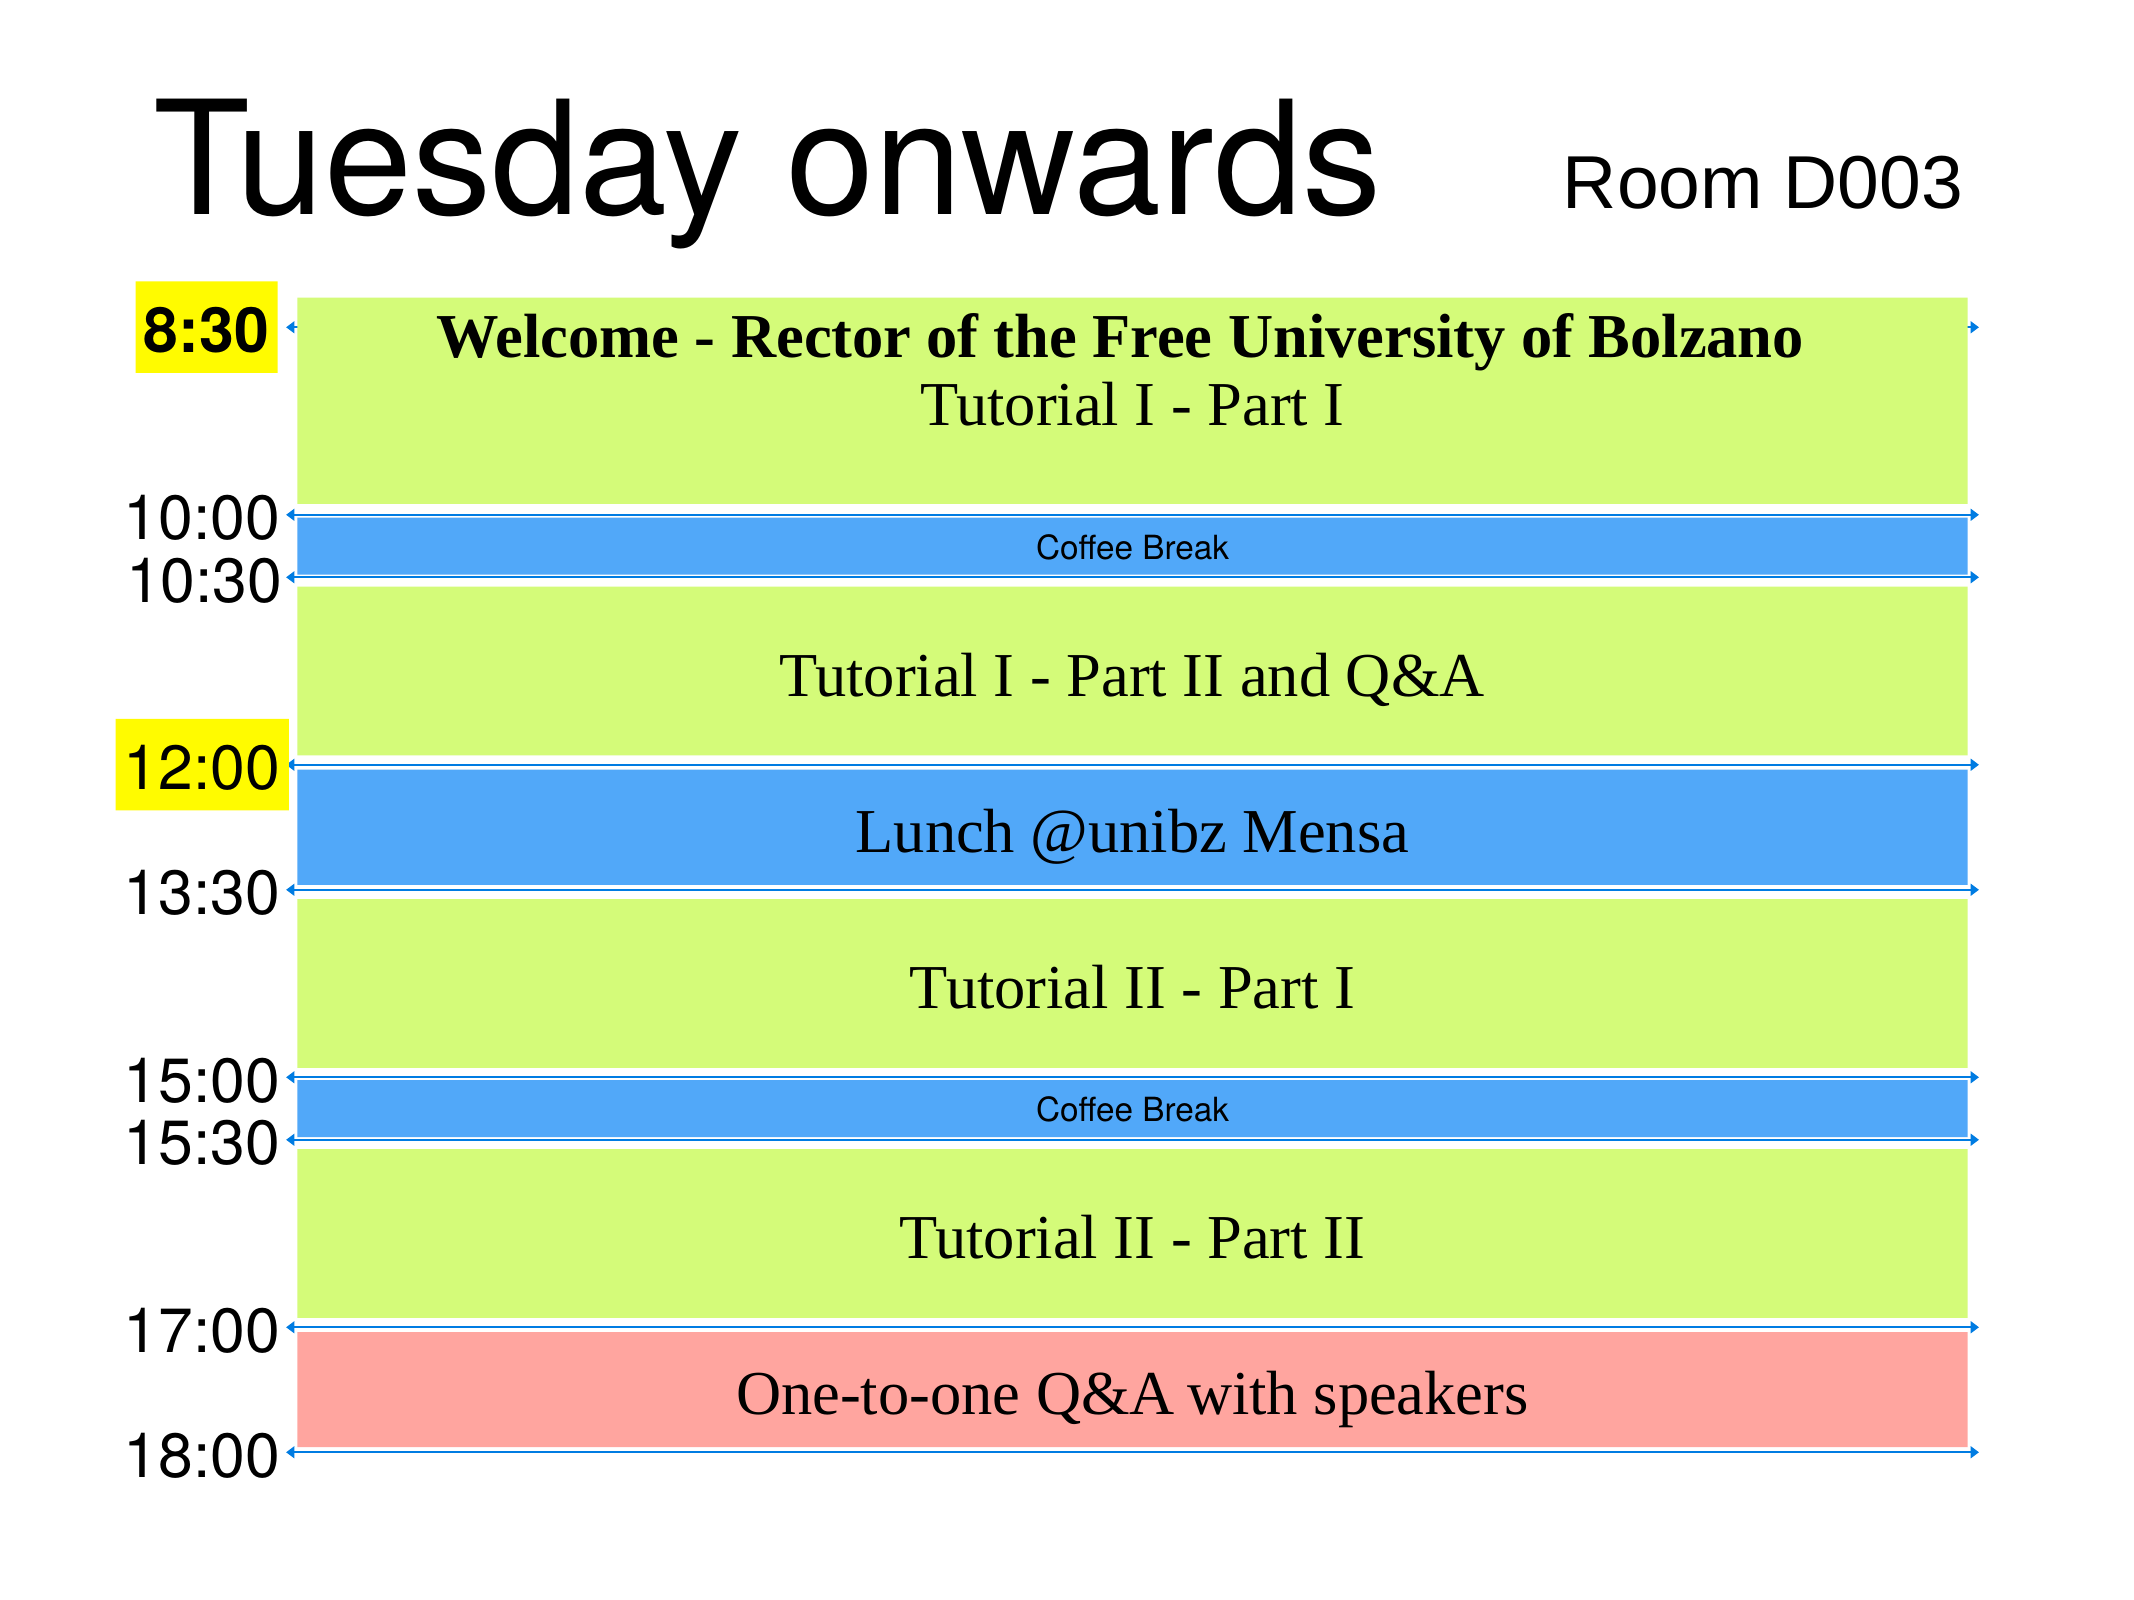

Tuesday onwards
Room D003
Welcome - Rector of the Free University of Bolzano
8:30
Tutorial I - Part I

10:00

Coffee Break
10:30

Tutorial I - Part II and Q&A
12:00

Lunch @unibz Mensa
13:30

Tutorial II - Part I
15:00

Coffee Break
15:30

Tutorial II - Part II
17:00

One-to-one Q&A with speakers
18:00